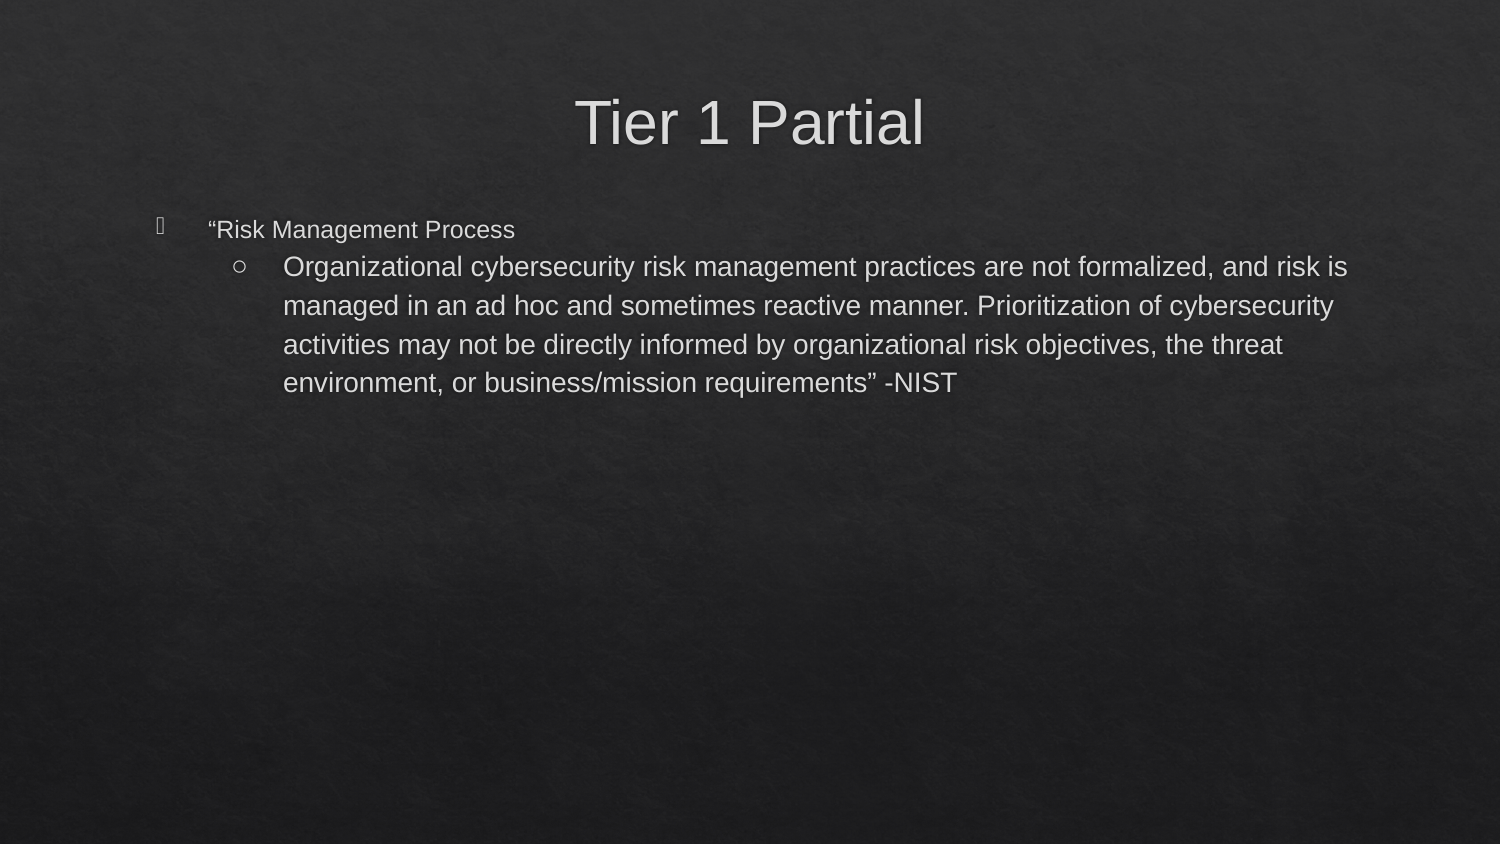

# Tier 1 Partial
“Risk Management Process
Organizational cybersecurity risk management practices are not formalized, and risk is managed in an ad hoc and sometimes reactive manner. Prioritization of cybersecurity activities may not be directly informed by organizational risk objectives, the threat environment, or business/mission requirements” -NIST